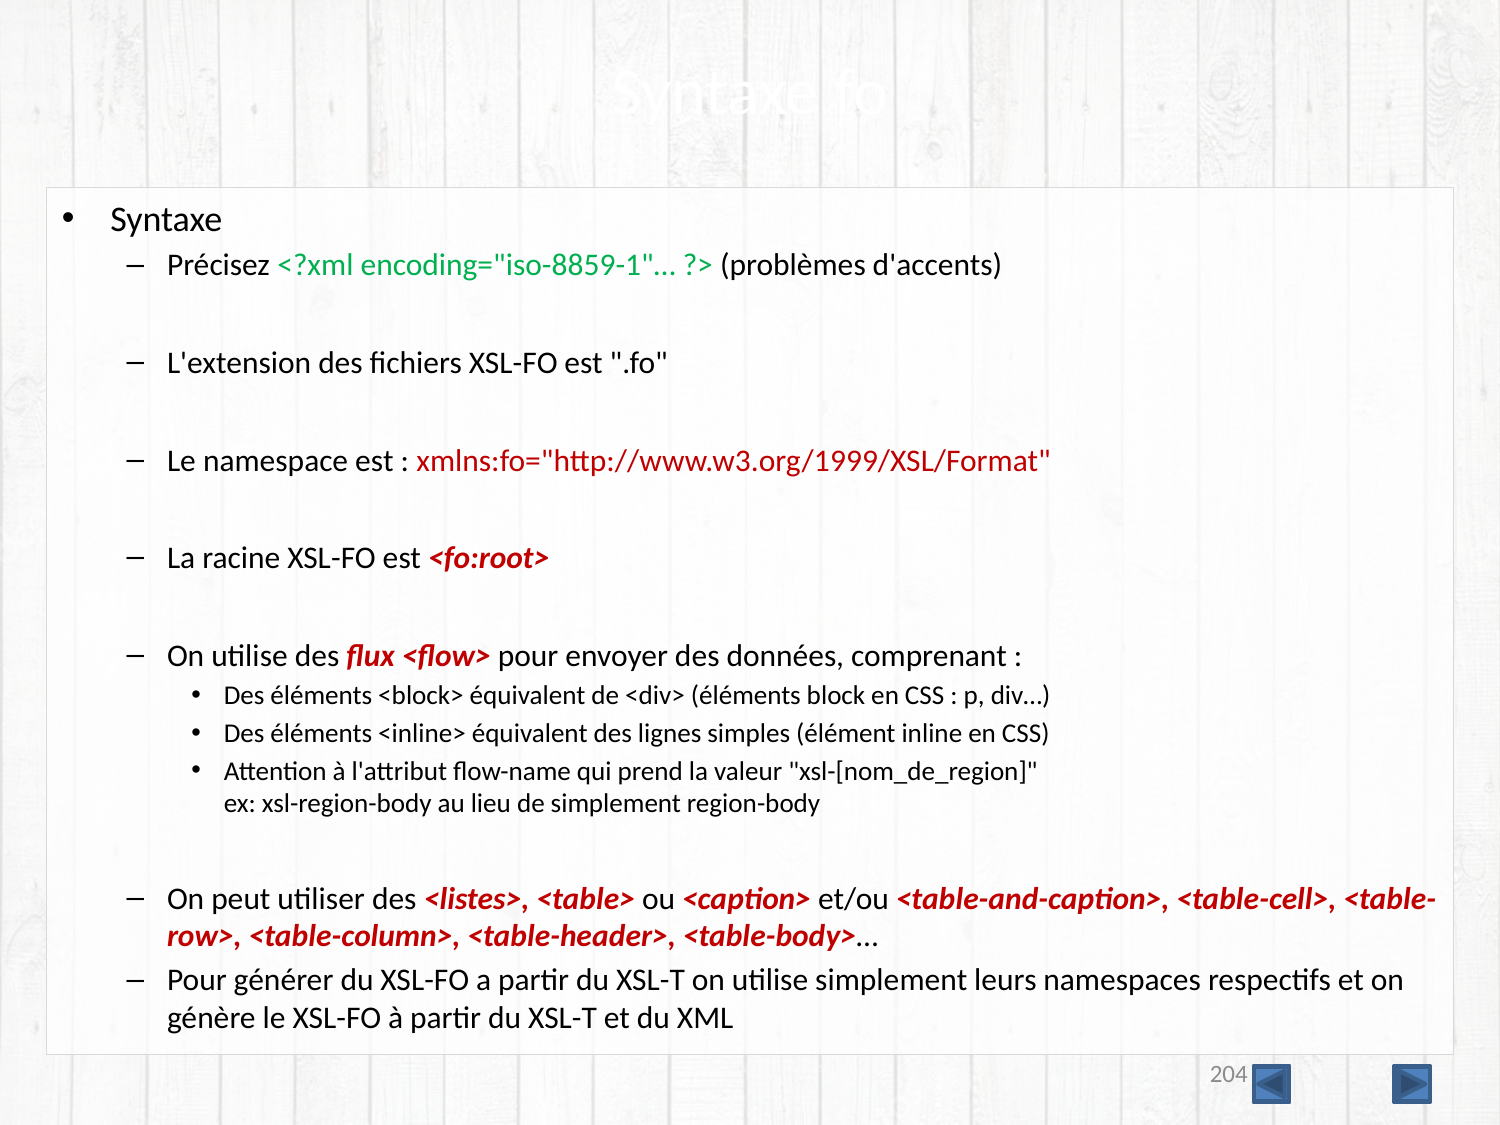

# Syntaxe fo
Syntaxe
Précisez <?xml encoding="iso-8859-1"… ?> (problèmes d'accents)

L'extension des fichiers XSL-FO est ".fo"

Le namespace est : xmlns:fo="http://www.w3.org/1999/XSL/Format"

La racine XSL-FO est <fo:root>

On utilise des flux <flow> pour envoyer des données, comprenant :
Des éléments <block> équivalent de <div> (éléments block en CSS : p, div…)
Des éléments <inline> équivalent des lignes simples (élément inline en CSS)
Attention à l'attribut flow-name qui prend la valeur "xsl-[nom_de_region]"
ex: xsl-region-body au lieu de simplement region-body

On peut utiliser des <listes>, <table> ou <caption> et/ou <table-and-caption>, <table-cell>, <table-row>, <table-column>, <table-header>, <table-body>…
Pour générer du XSL-FO a partir du XSL-T on utilise simplement leurs namespaces respectifs et on génère le XSL-FO à partir du XSL-T et du XML
204